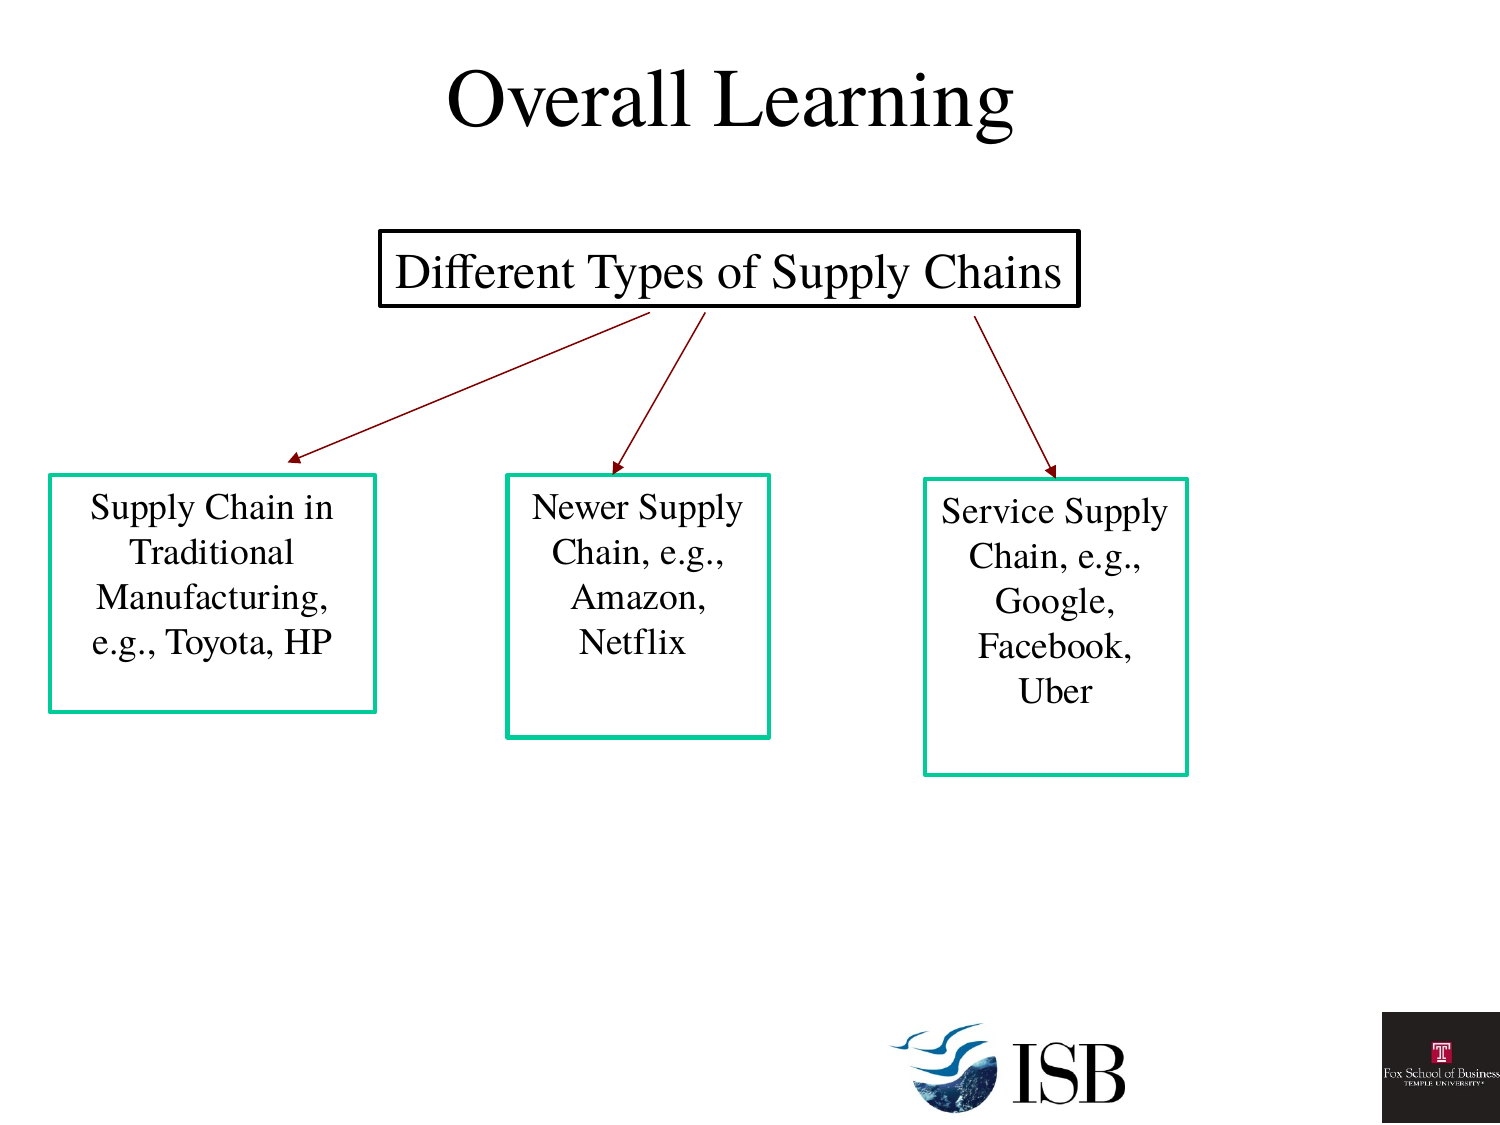

Overall Learning
Different Types of Supply Chains
Supply Chain in Traditional Manufacturing, e.g., Toyota, HP
Newer Supply Chain, e.g., Amazon, Netflix
Service Supply Chain, e.g., Google, Facebook, Uber